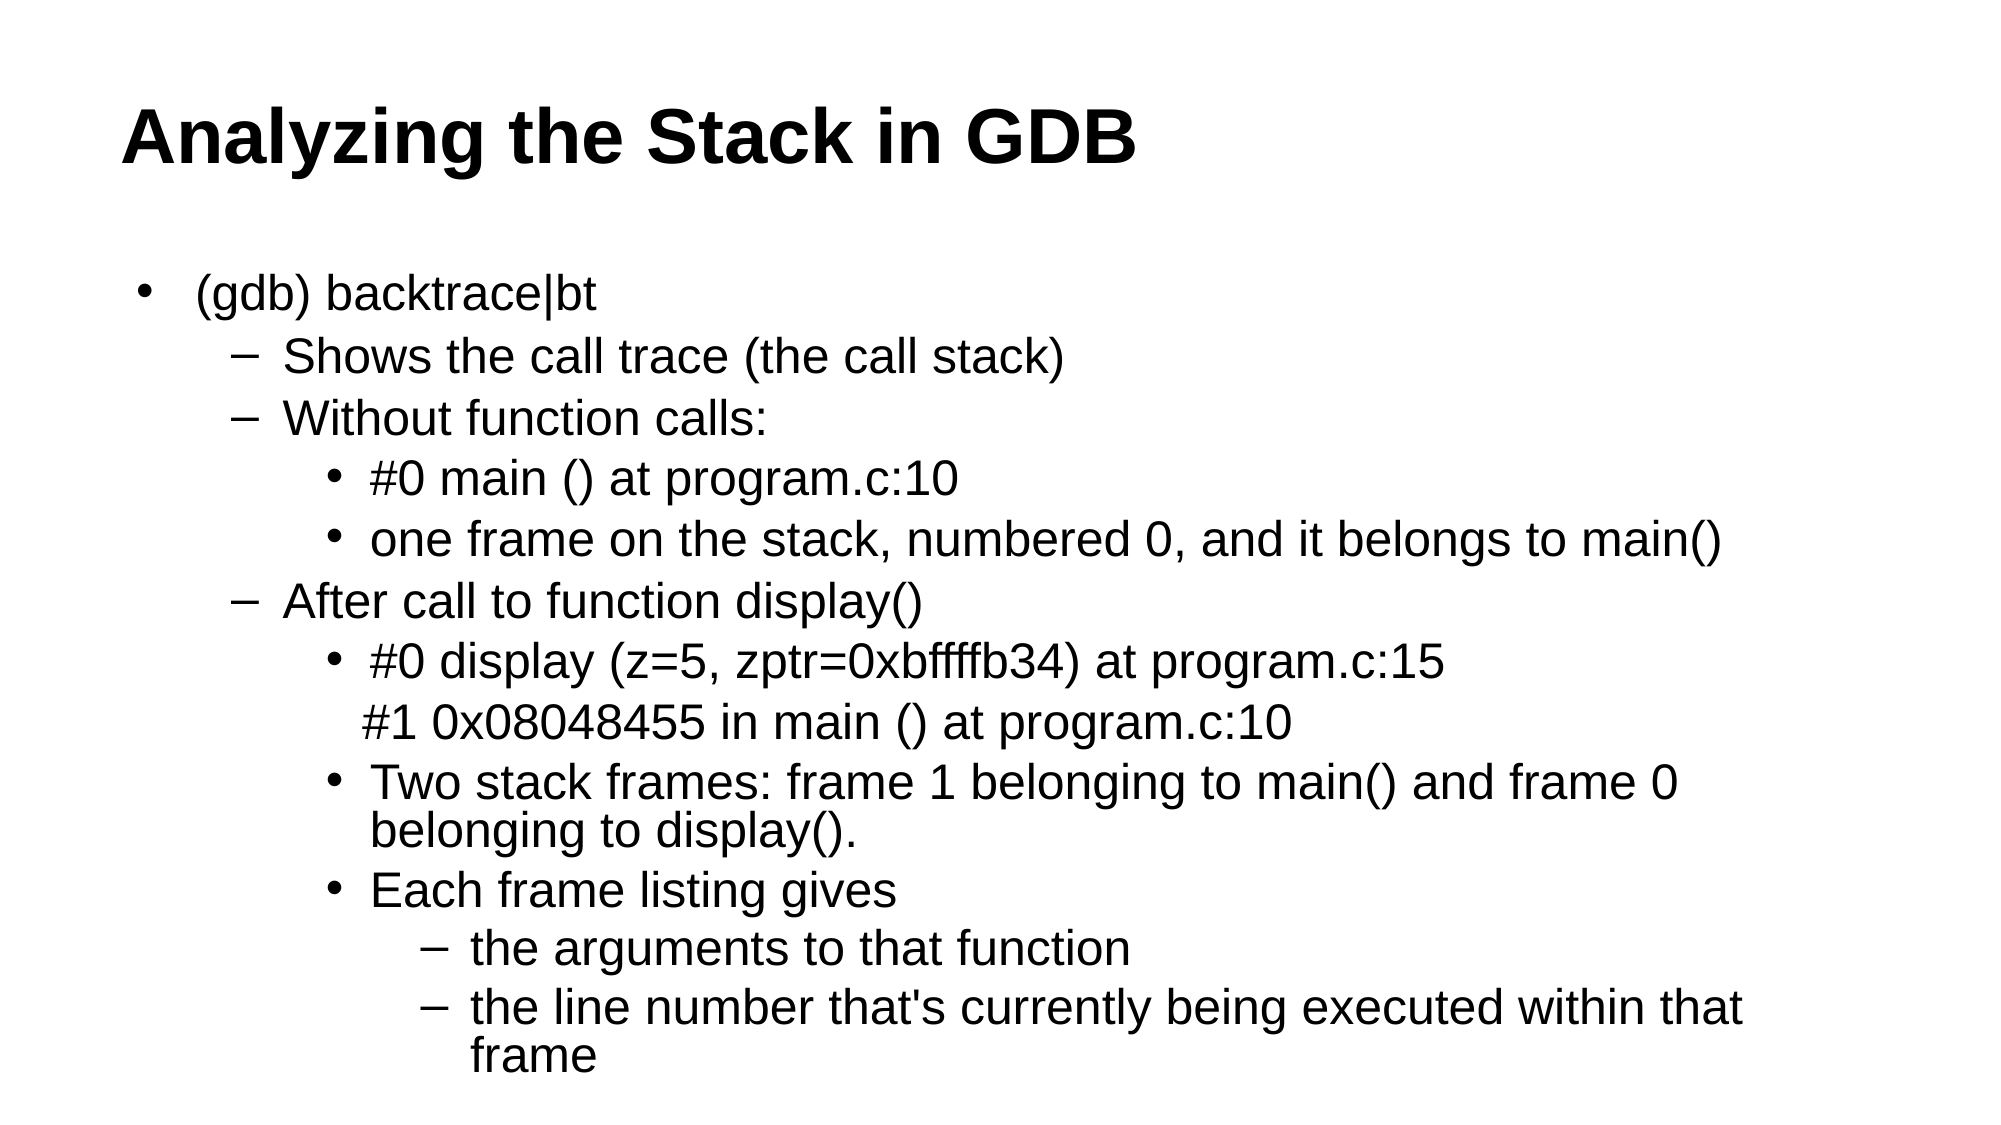

# Analyzing the Stack in GDB
(gdb) backtrace|bt
Shows the call trace (the call stack)
Without function calls:
#0 main () at program.c:10
one frame on the stack, numbered 0, and it belongs to main()
After call to function display()
#0 display (z=5, zptr=0xbffffb34) at program.c:15
   #1 0x08048455 in main () at program.c:10
Two stack frames: frame 1 belonging to main() and frame 0 belonging to display().
Each frame listing gives
the arguments to that function
the line number that's currently being executed within that frame